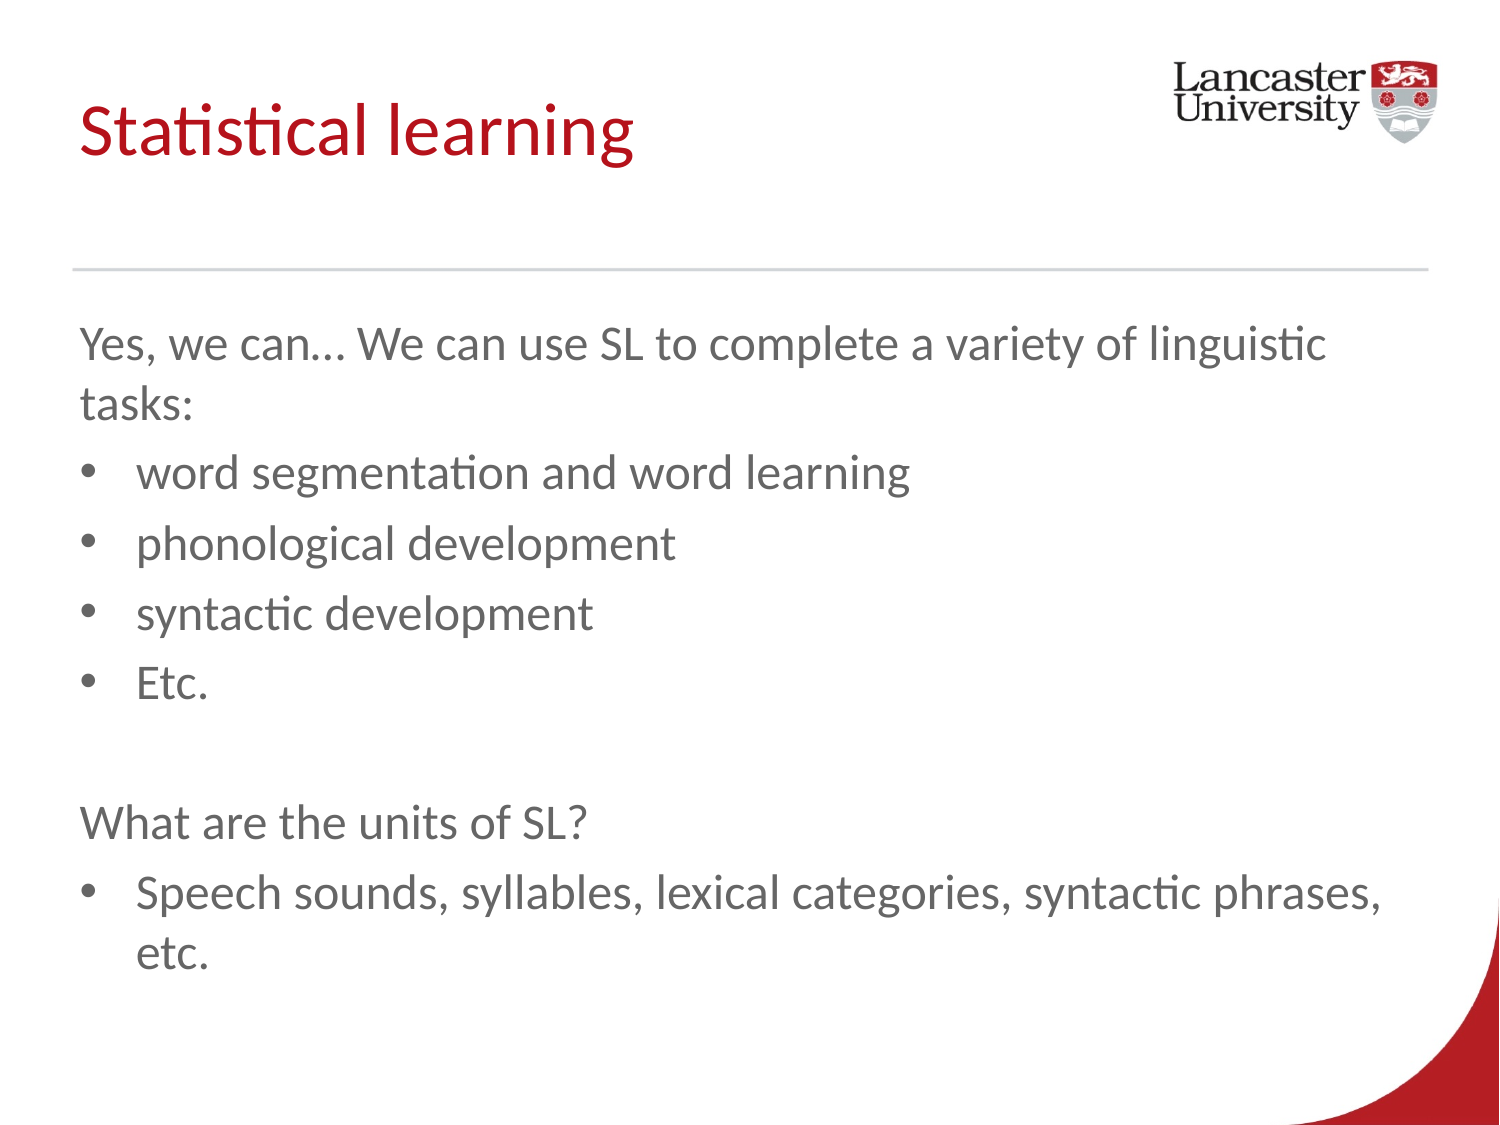

# Statistical learning
Yes, we can… We can use SL to complete a variety of linguistic tasks:
word segmentation and word learning
phonological development
syntactic development
Etc.

What are the units of SL?
Speech sounds, syllables, lexical categories, syntactic phrases, etc.